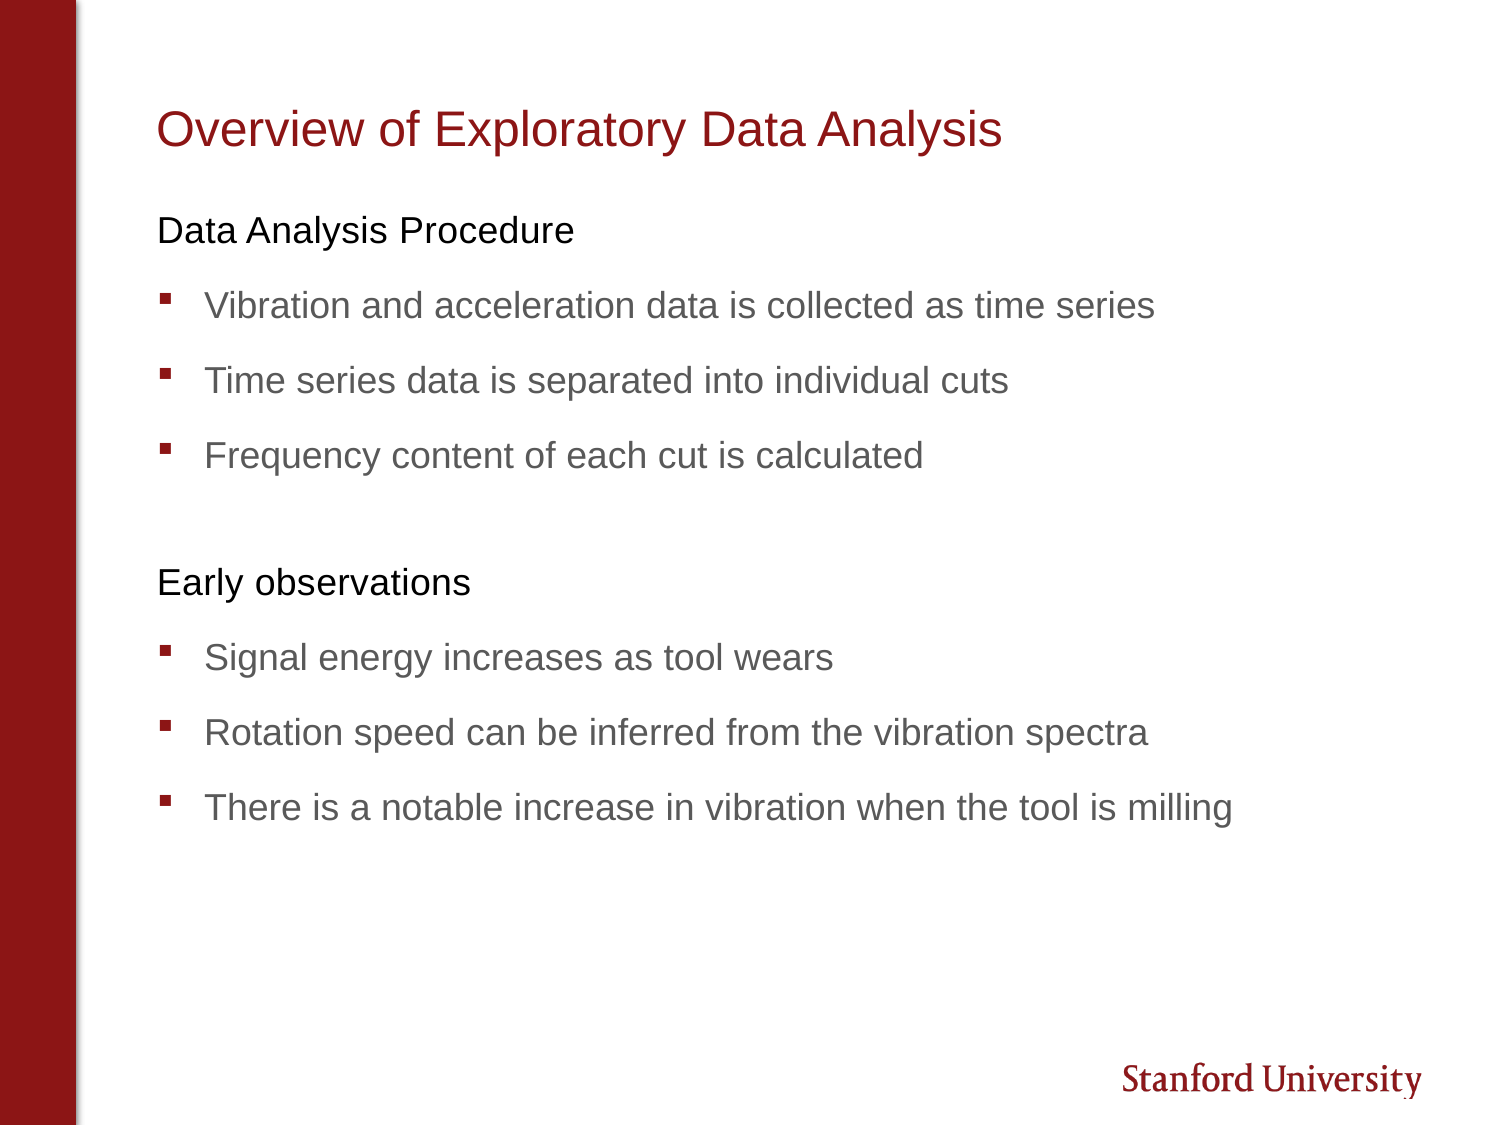

# Overview of Exploratory Data Analysis
Data Analysis Procedure
Vibration and acceleration data is collected as time series
Time series data is separated into individual cuts
Frequency content of each cut is calculated

Early observations
Signal energy increases as tool wears
Rotation speed can be inferred from the vibration spectra
There is a notable increase in vibration when the tool is milling